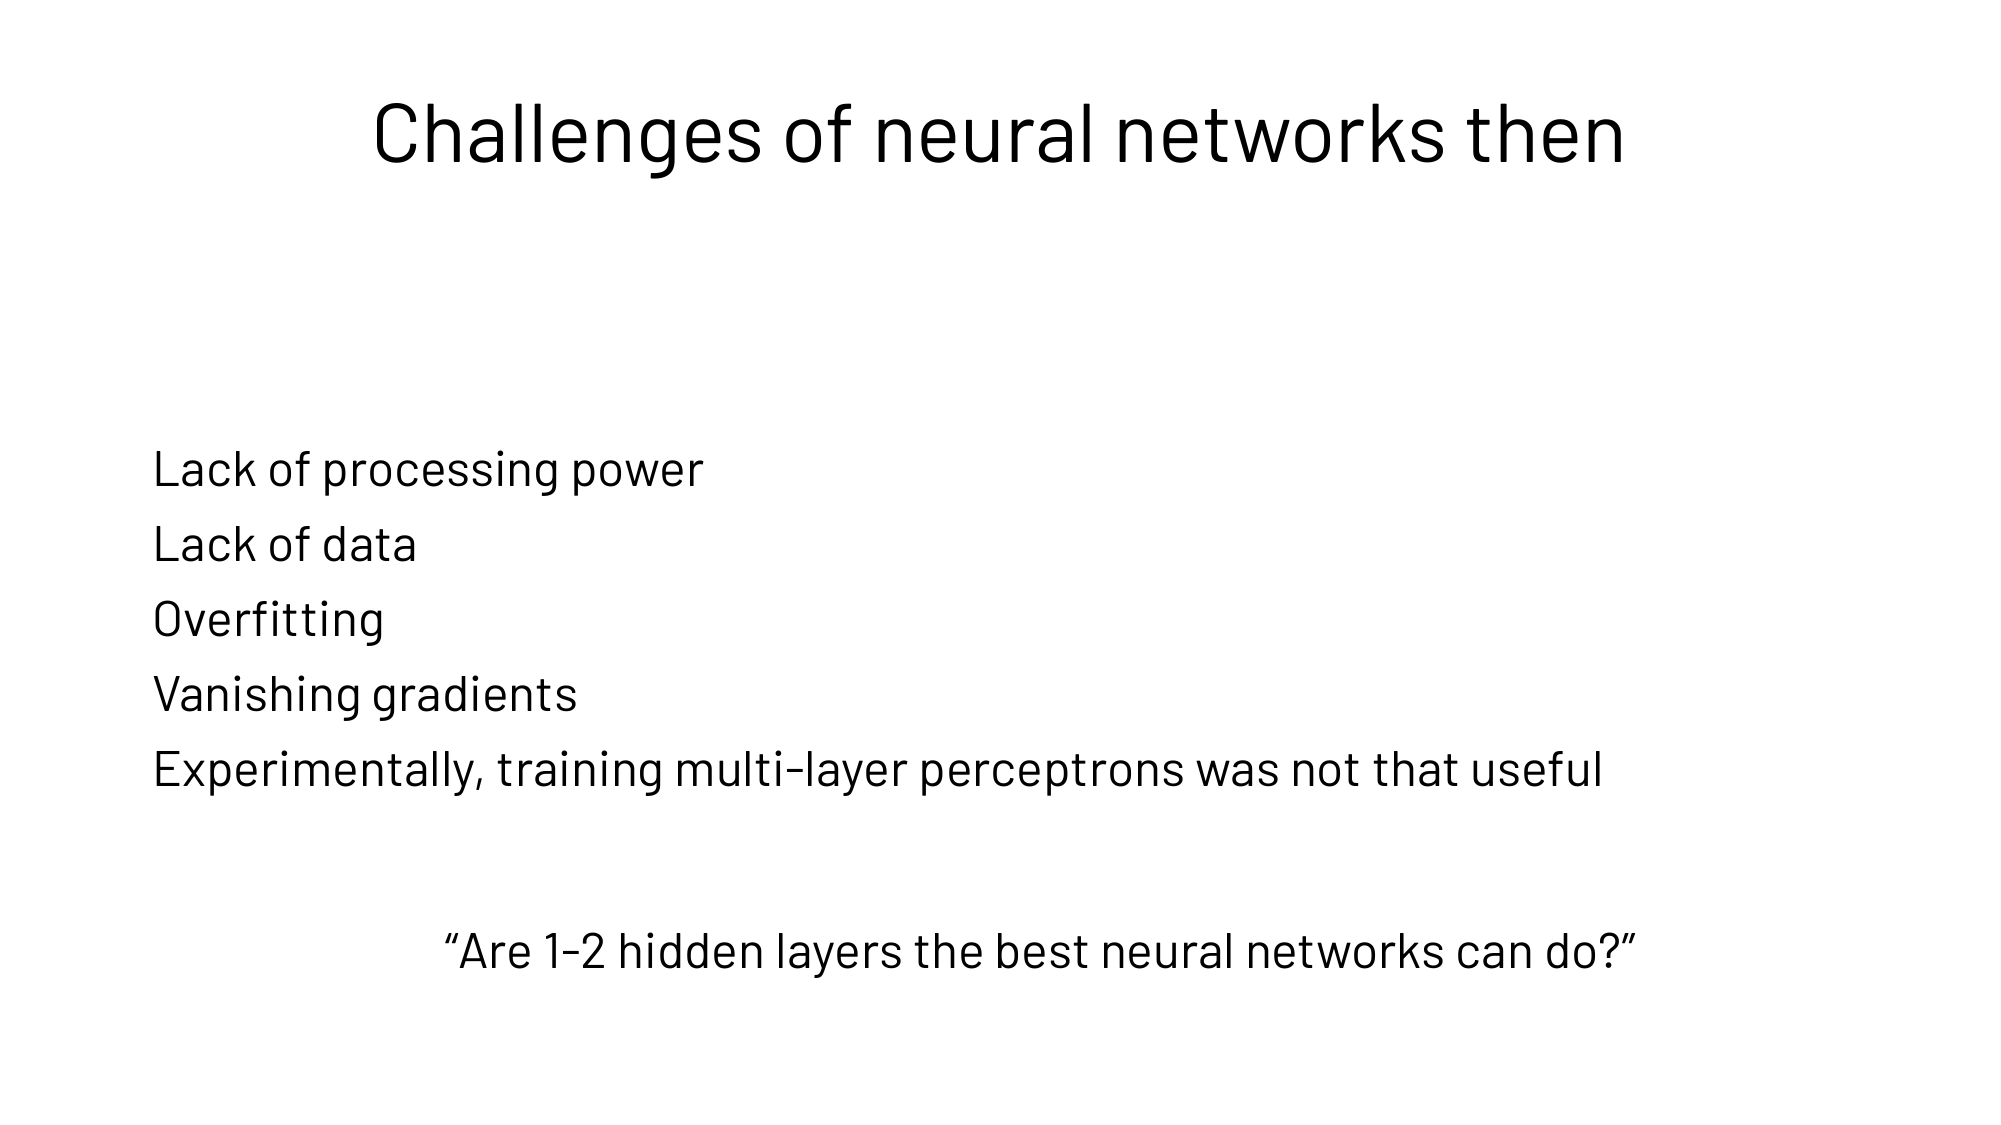

# Challenges of neural networks then

Lack of processing power
Lack of data
Overfitting
Vanishing gradients
Experimentally, training multi-layer perceptrons was not that useful

                          “Are 1-2 hidden layers the best neural networks can do?”